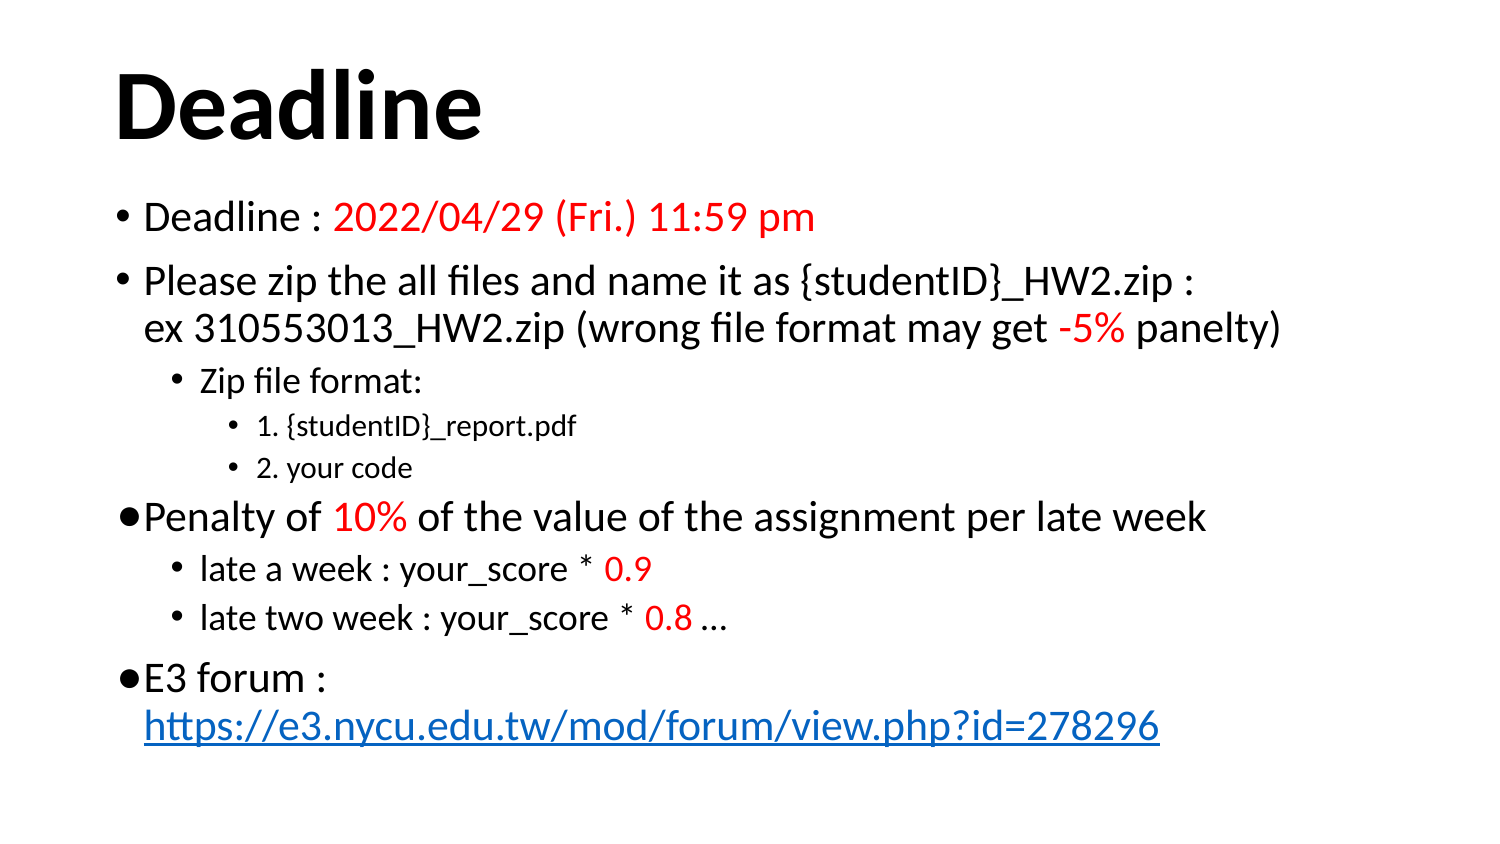

# Deadline
Deadline : 2022/04/29 (Fri.) 11:59 pm
Please zip the all files and name it as {studentID}_HW2.zip :
ex 310553013_HW2.zip (wrong file format may get -5% panelty)
Zip file format:
1. {studentID}_report.pdf
2. your code
Penalty of 10% of the value of the assignment per late week
late a week : your_score * 0.9
late two week : your_score * 0.8 …
E3 forum :
https://e3.nycu.edu.tw/mod/forum/view.php?id=278296